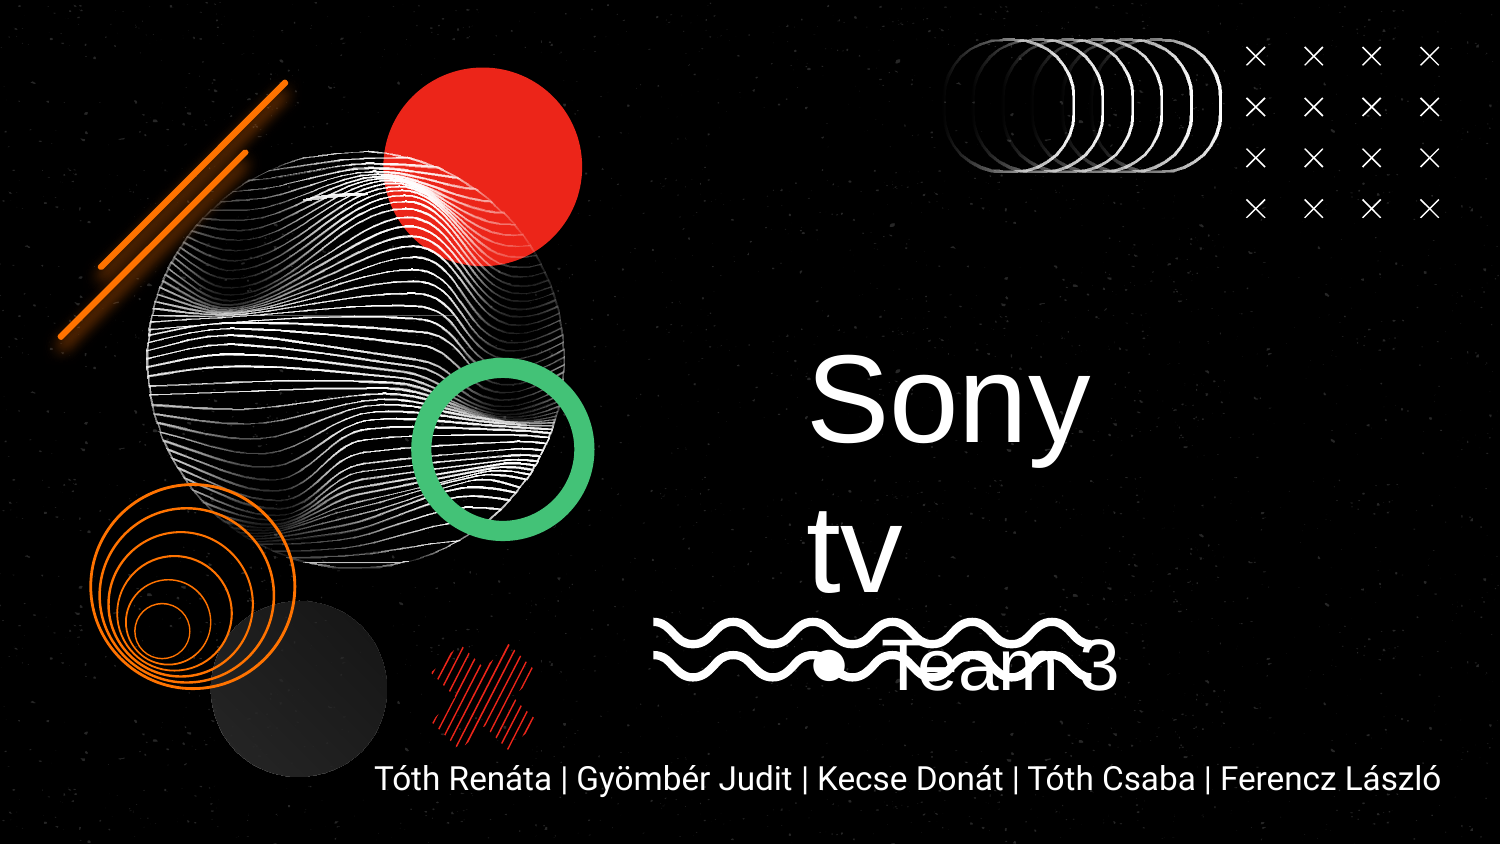

# Sony tv
Team 3

 Tóth Renáta | Gyömbér Judit | Kecse Donát | Tóth Csaba | Ferencz László